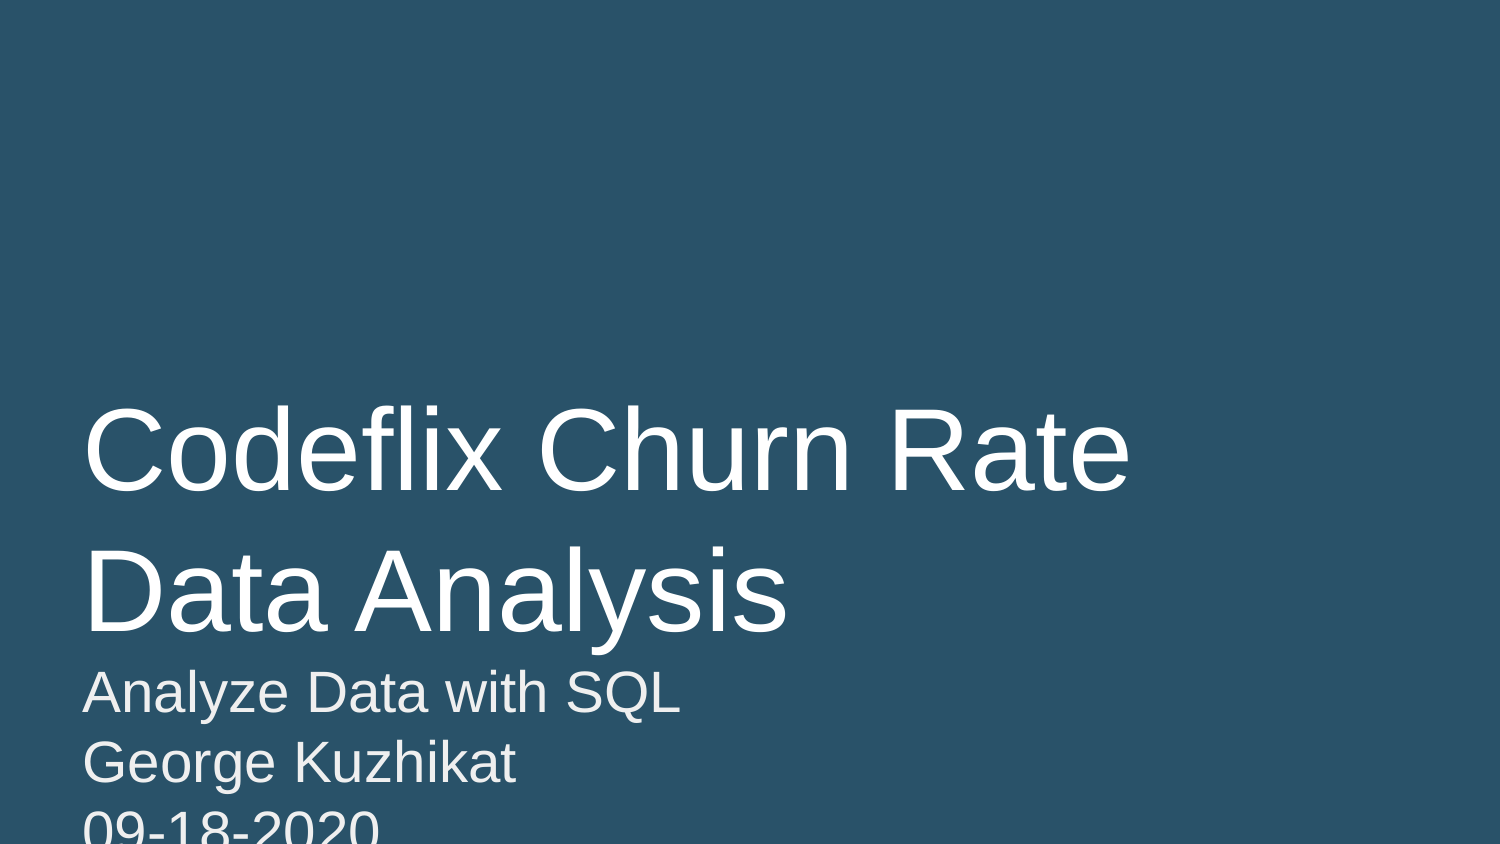

Codeflix Churn Rate
Data Analysis
Analyze Data with SQL
George Kuzhikat
09-18-2020